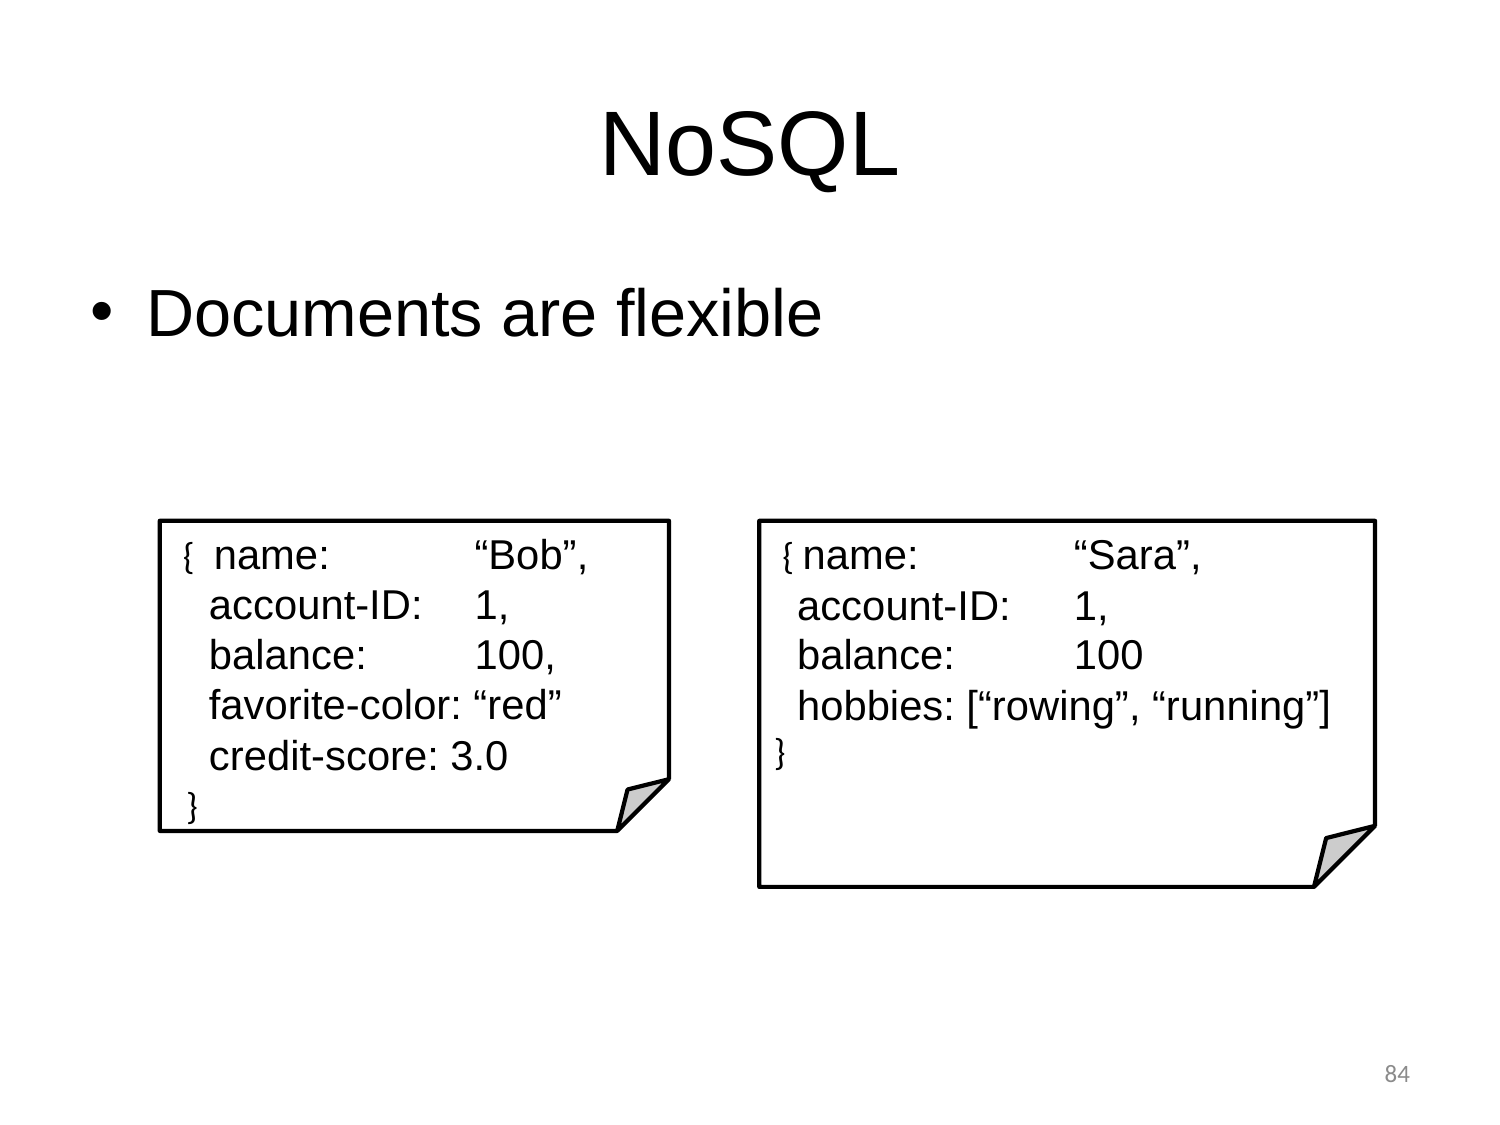

# NoSQL
Documents are flexible
 {  name: 	“Bob”,
   account-ID: 	1,
   balance: 	100,
   favorite-color: “red”
   credit-score: 3.0
 }

 { name: 	“Sara”,
  account-ID: 	1,
  balance: 	100
  hobbies: [“rowing”, “running”]
}

84